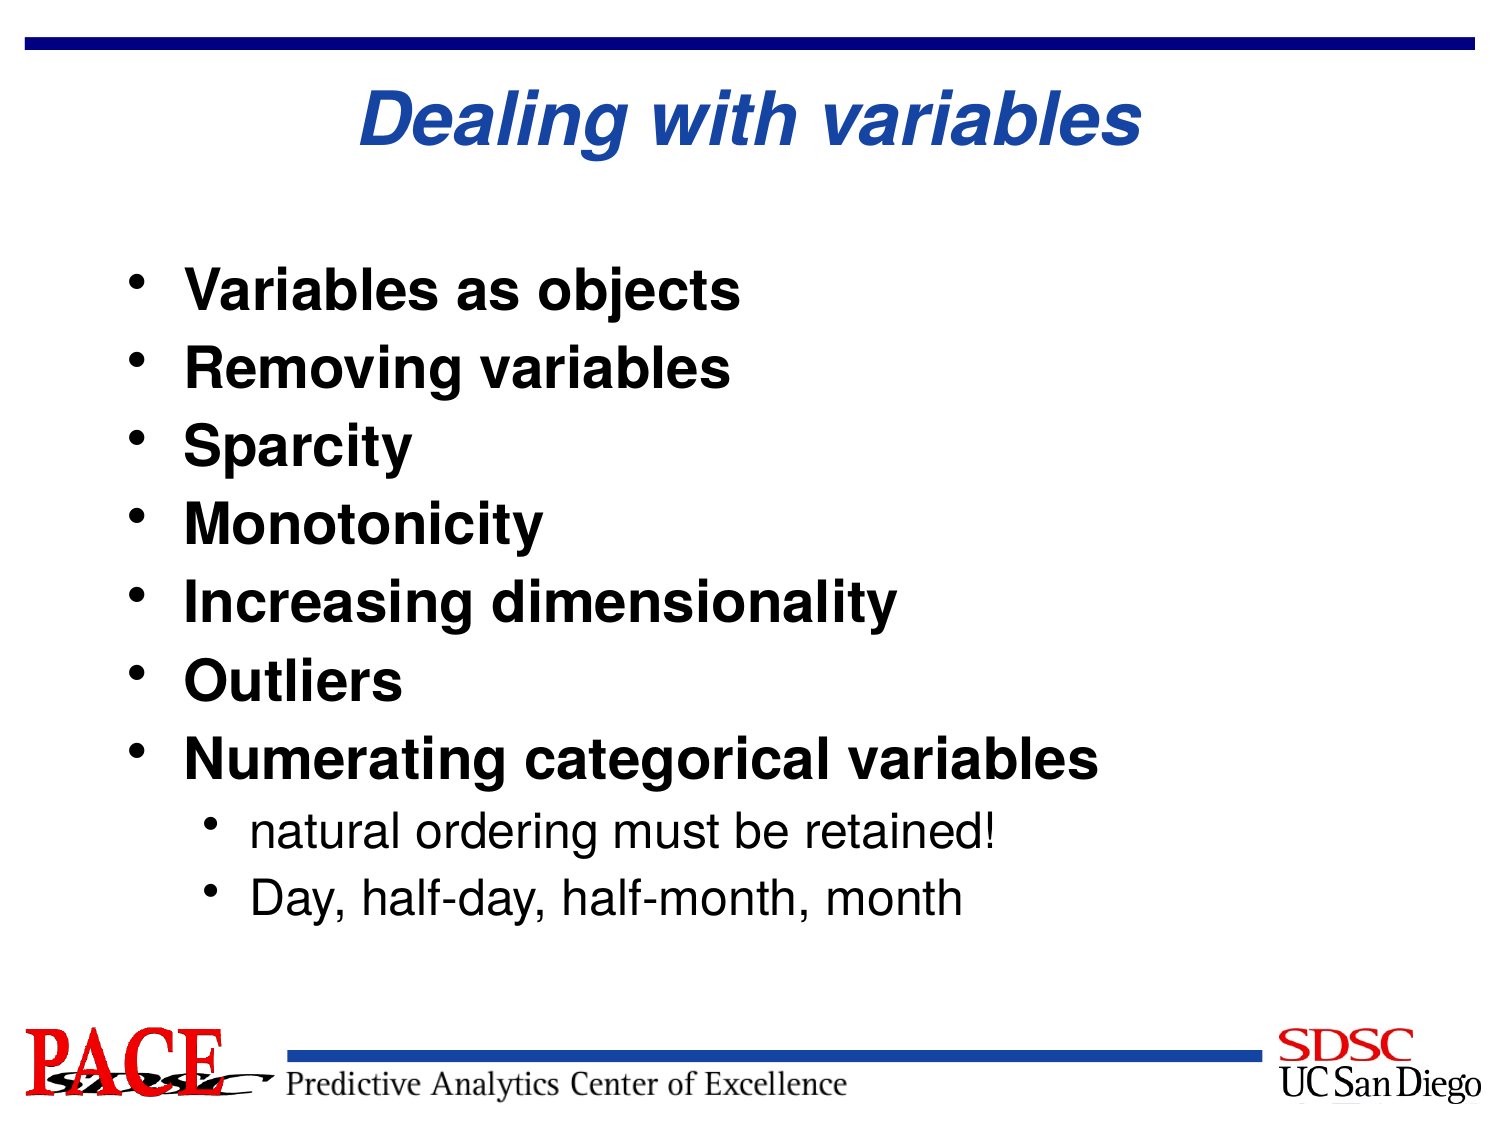

# Dealing with variables
Variables as objects
Removing variables
Sparcity
Monotonicity
Increasing dimensionality
Outliers
Numerating categorical variables
natural ordering must be retained!
Day, half-day, half-month, month